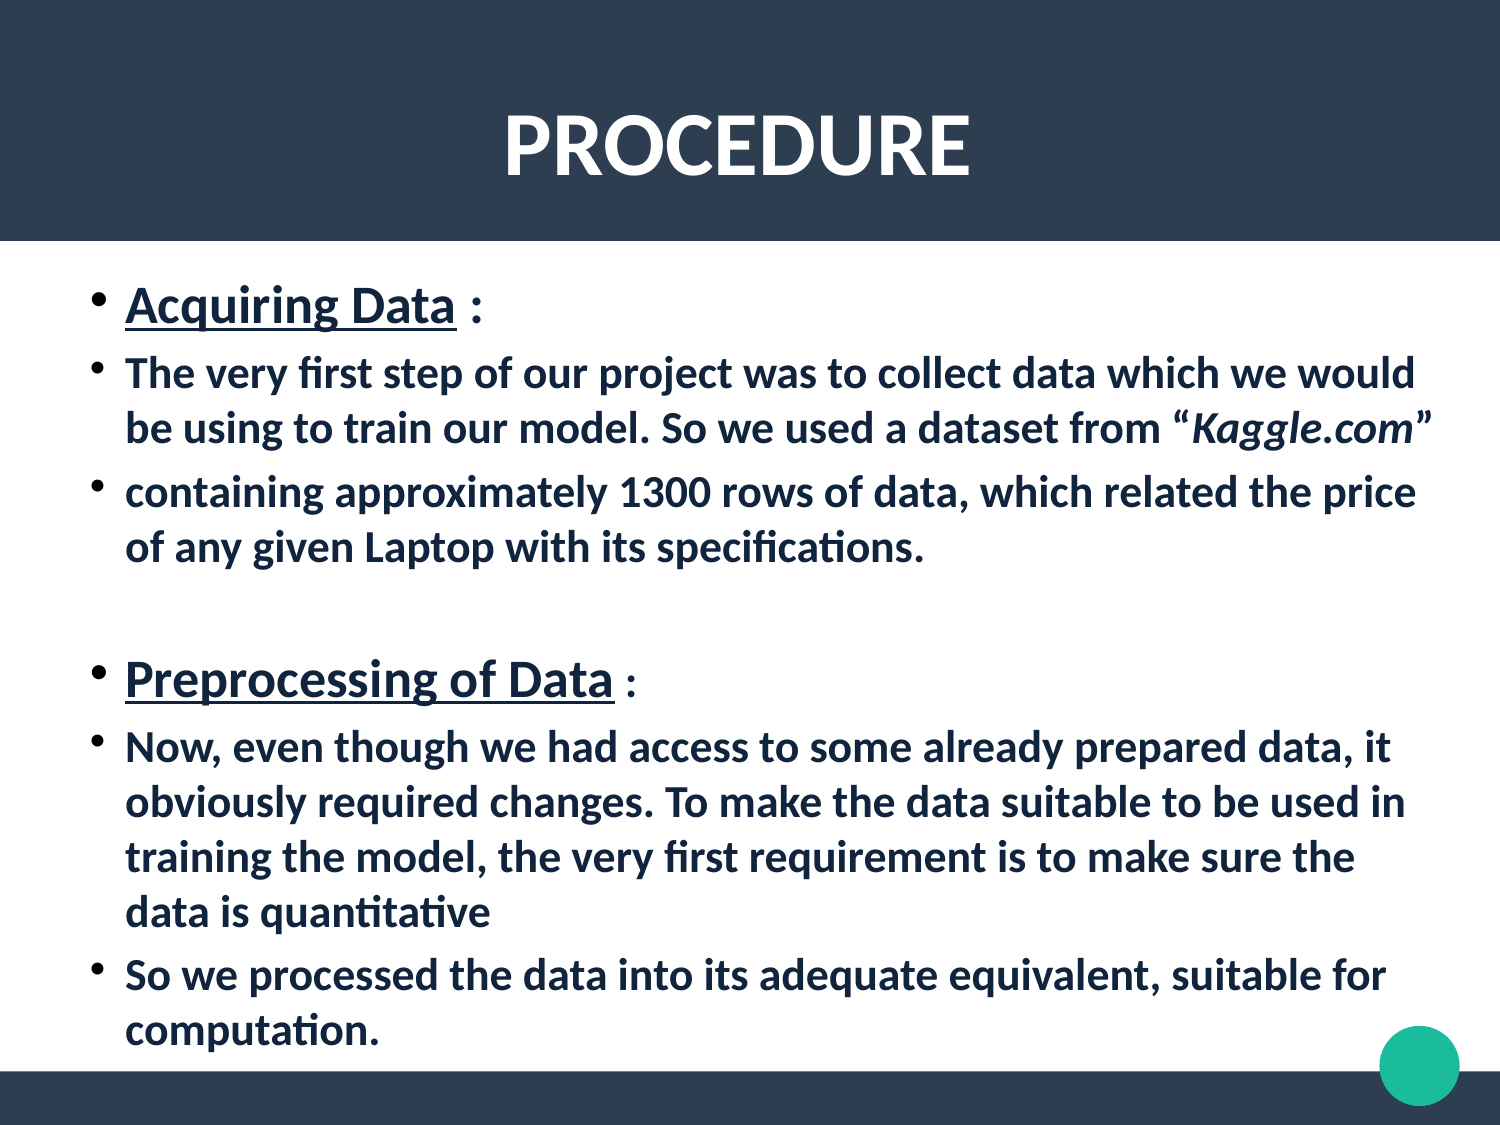

PROCEDURE
Acquiring Data :
The very first step of our project was to collect data which we would be using to train our model. So we used a dataset from “Kaggle.com”
containing approximately 1300 rows of data, which related the price of any given Laptop with its specifications.

Preprocessing of Data :
Now, even though we had access to some already prepared data, it obviously required changes. To make the data suitable to be used in training the model, the very first requirement is to make sure the data is quantitative
So we processed the data into its adequate equivalent, suitable for computation.